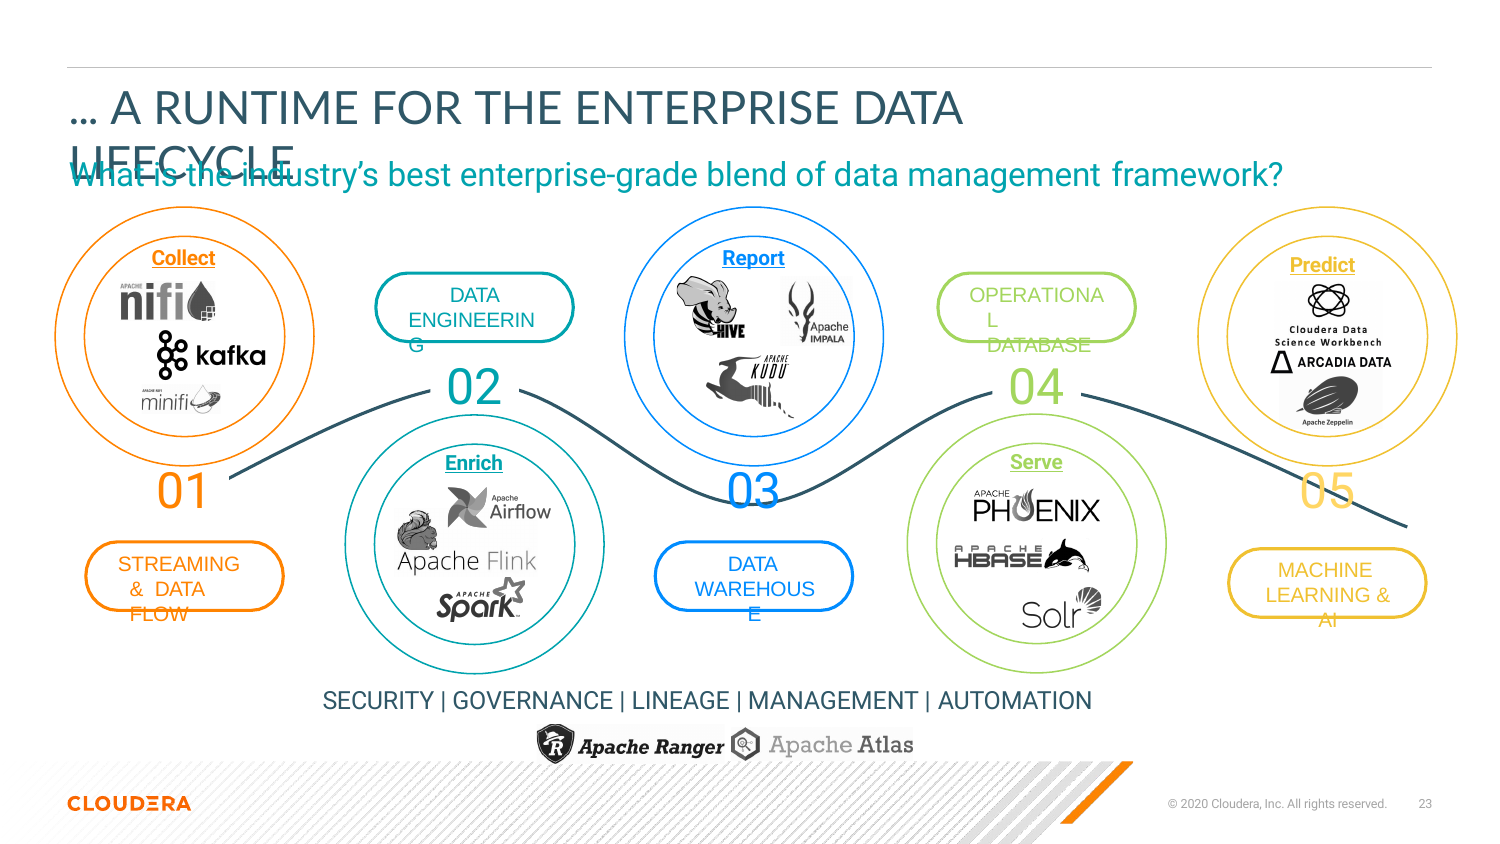

# ... A RUNTIME FOR THE ENTERPRISE DATA LIFECYCLE
What is the industry’s best enterprise-grade blend of data management framework?

Collect
Report
Predict

DATA  ENGINEERING
OPERATIONAL  DATABASE

02
04

Serve
Enrich
01
03
DATA  WAREHOUSE
05
MACHINE  LEARNING & AI

STREAMING &  DATA FLOW

SECURITY | GOVERNANCE | LINEAGE | MANAGEMENT | AUTOMATION

© 2020 Cloudera, Inc. All rights reserved.
23